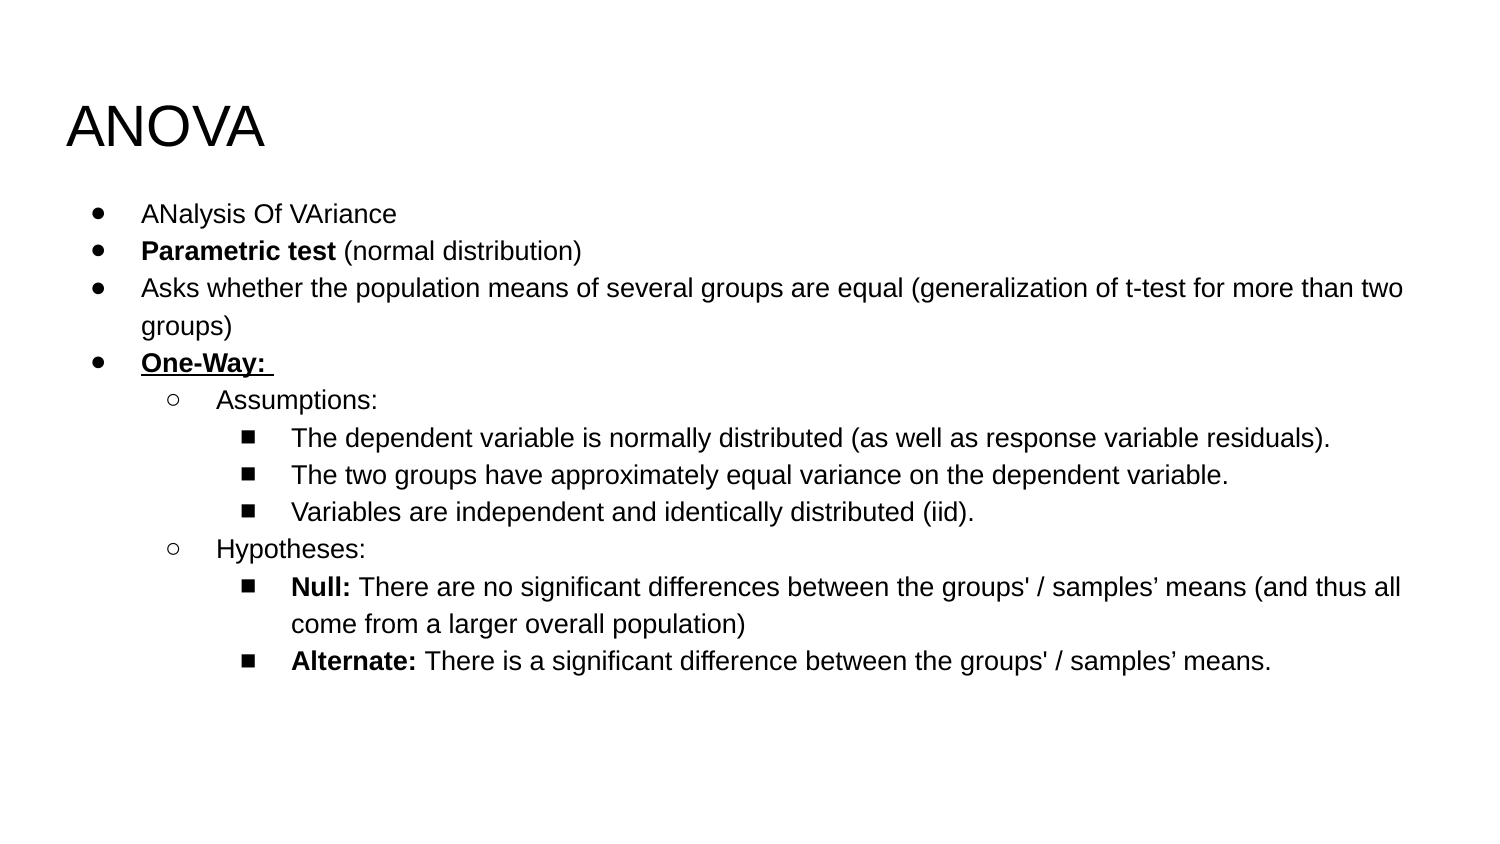

# ANOVA
ANalysis Of VAriance
Parametric test (normal distribution)
Asks whether the population means of several groups are equal (generalization of t-test for more than two groups)
One-Way:
Assumptions:
The dependent variable is normally distributed (as well as response variable residuals).
The two groups have approximately equal variance on the dependent variable.
Variables are independent and identically distributed (iid).
Hypotheses:
Null: There are no significant differences between the groups' / samples’ means (and thus all come from a larger overall population)
Alternate: There is a significant difference between the groups' / samples’ means.